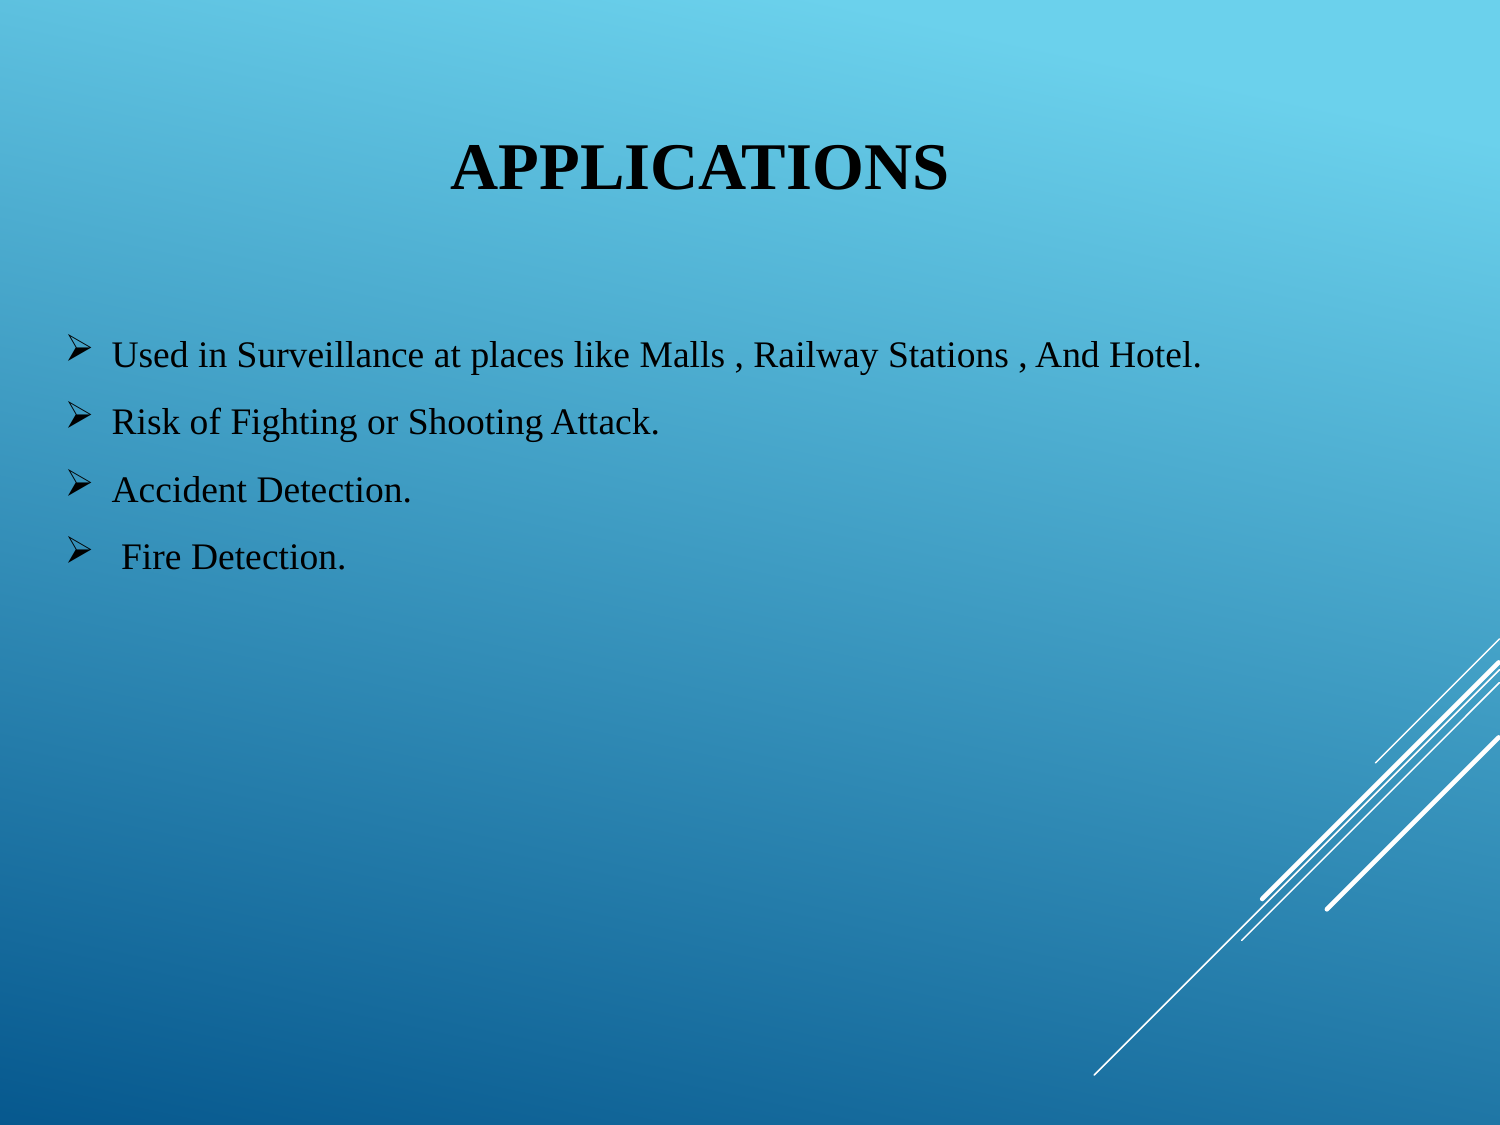

# Applications
Used in Surveillance at places like Malls , Railway Stations , And Hotel.
Risk of Fighting or Shooting Attack.
Accident Detection.
 Fire Detection.